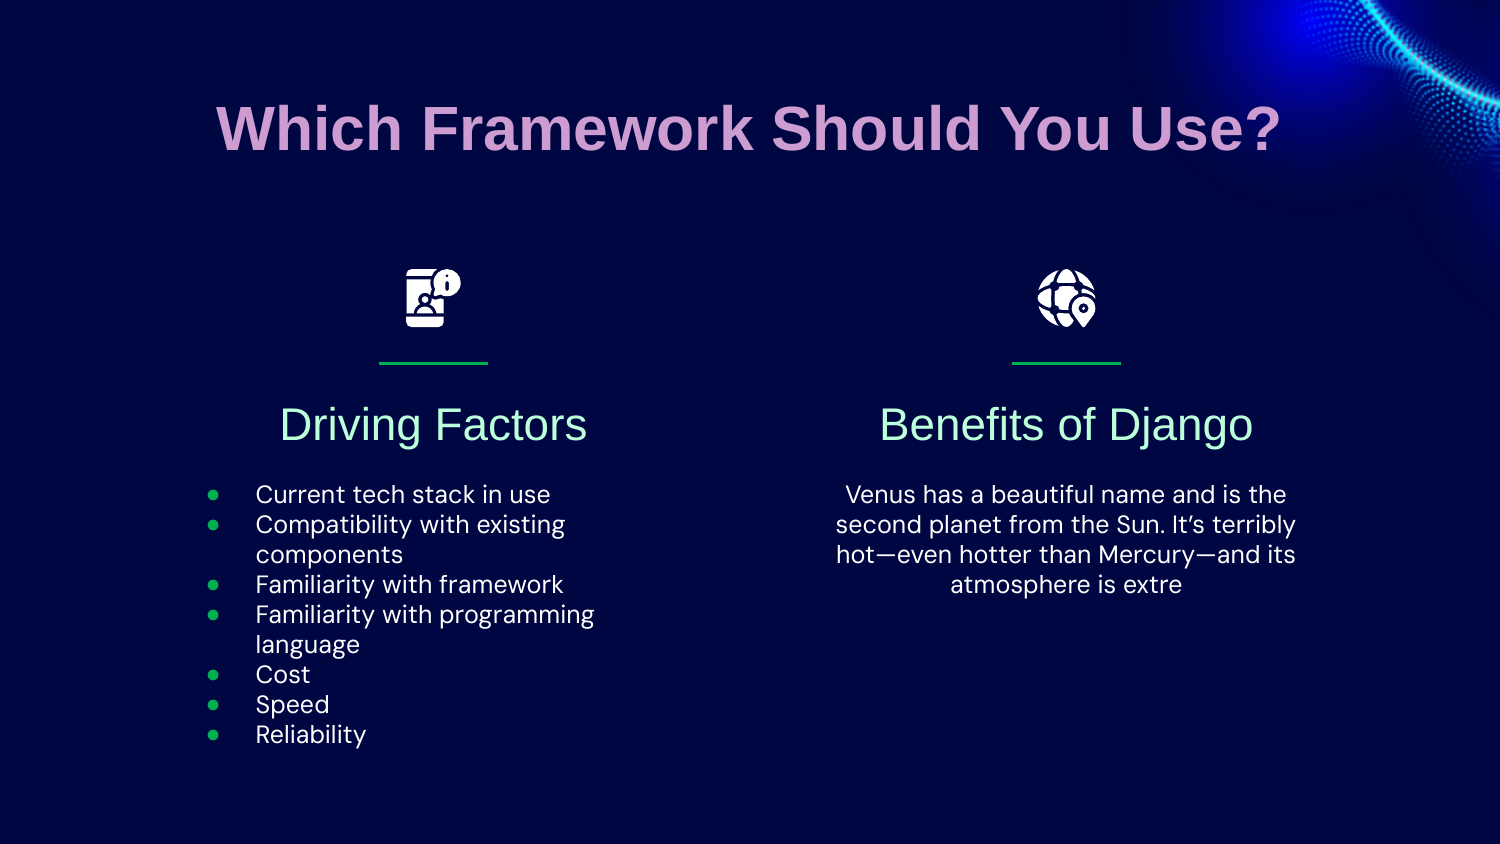

# Which Framework Should You Use?

Driving Factors
Benefits of Django
Current tech stack in use
Compatibility with existing components
Familiarity with framework
Familiarity with programming language
Cost
Speed
Reliability
Venus has a beautiful name and is the second planet from the Sun. It’s terribly hot—even hotter than Mercury—and its atmosphere is extre